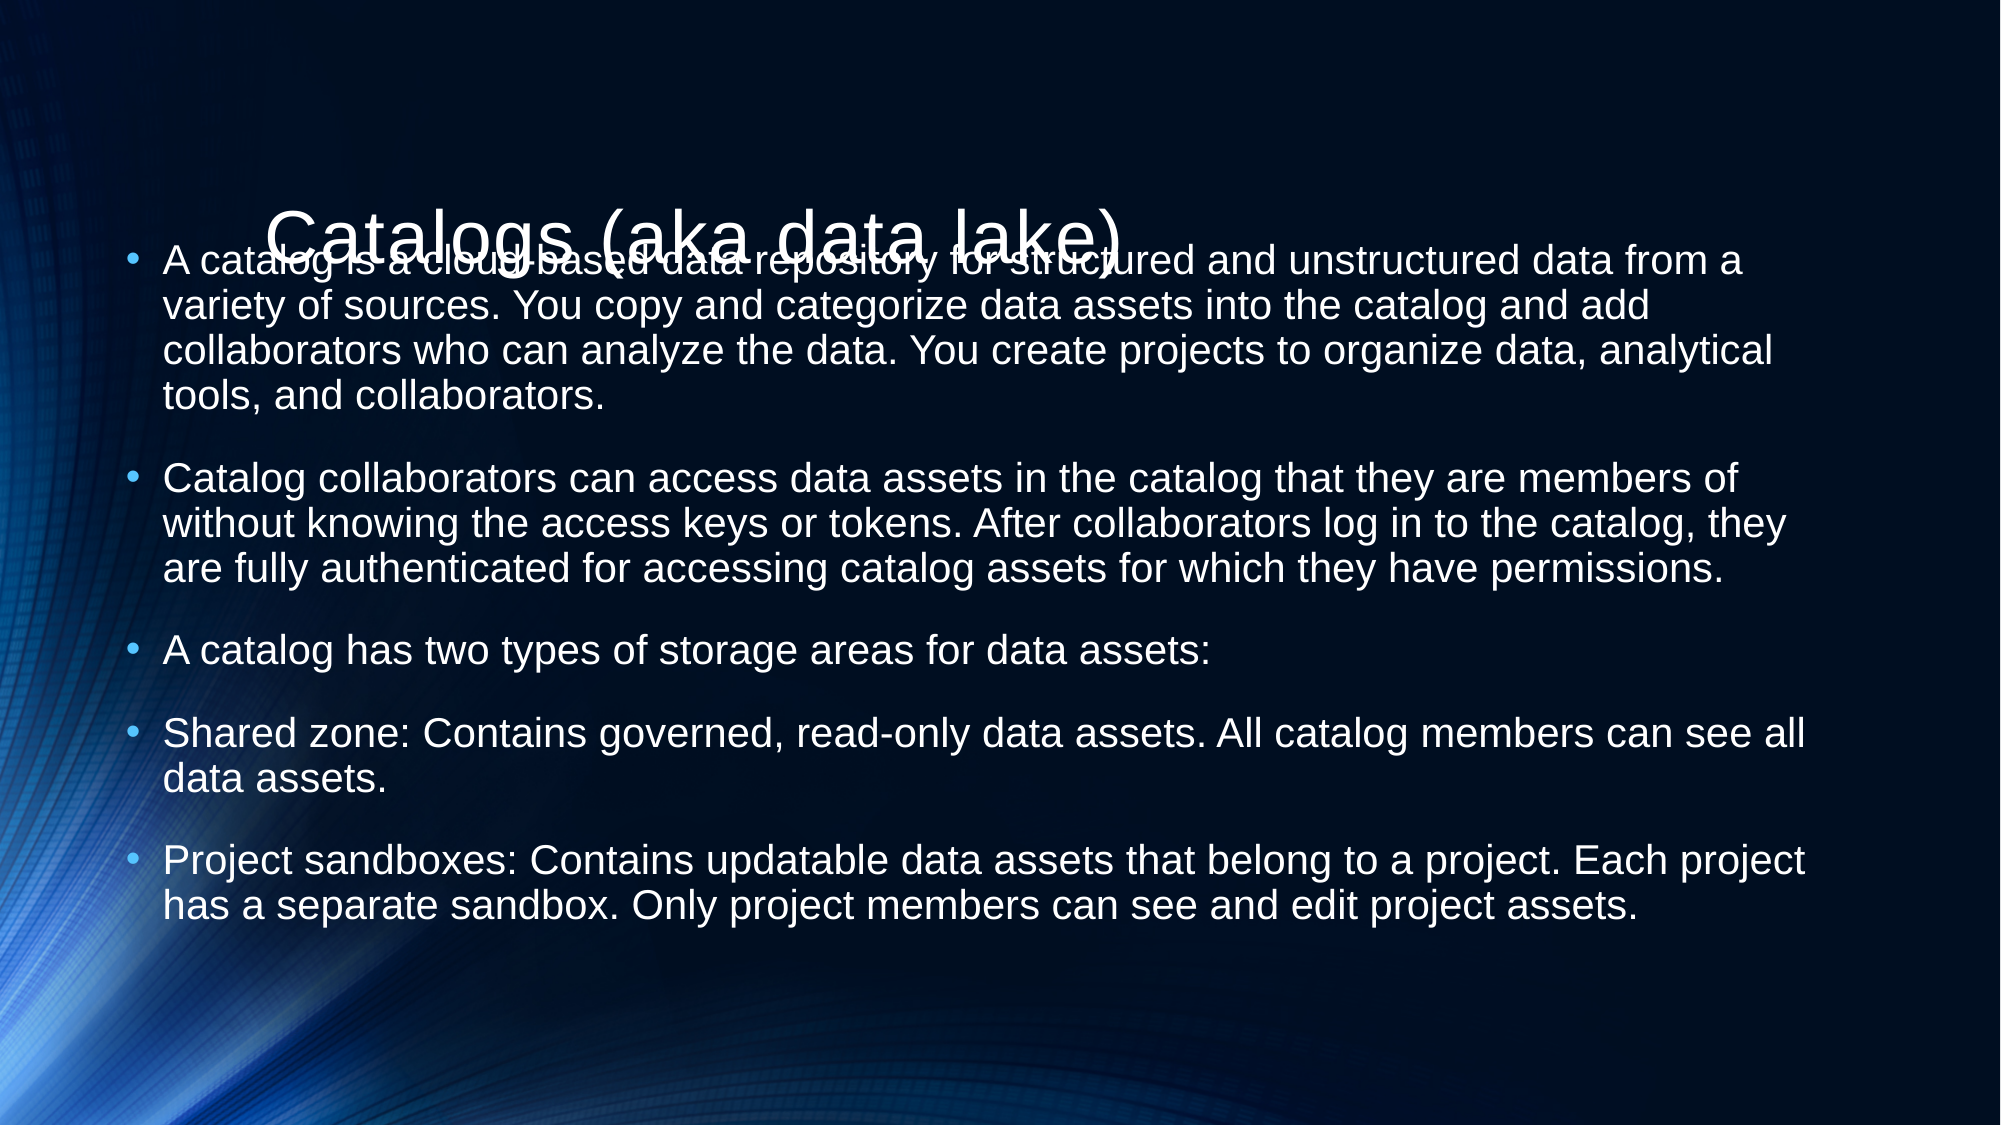

# Catalogs (aka data lake)
A catalog is a cloud-based data repository for structured and unstructured data from a variety of sources. You copy and categorize data assets into the catalog and add collaborators who can analyze the data. You create projects to organize data, analytical tools, and collaborators.
Catalog collaborators can access data assets in the catalog that they are members of without knowing the access keys or tokens. After collaborators log in to the catalog, they are fully authenticated for accessing catalog assets for which they have permissions.
A catalog has two types of storage areas for data assets:
Shared zone: Contains governed, read-only data assets. All catalog members can see all data assets.
Project sandboxes: Contains updatable data assets that belong to a project. Each project has a separate sandbox. Only project members can see and edit project assets.